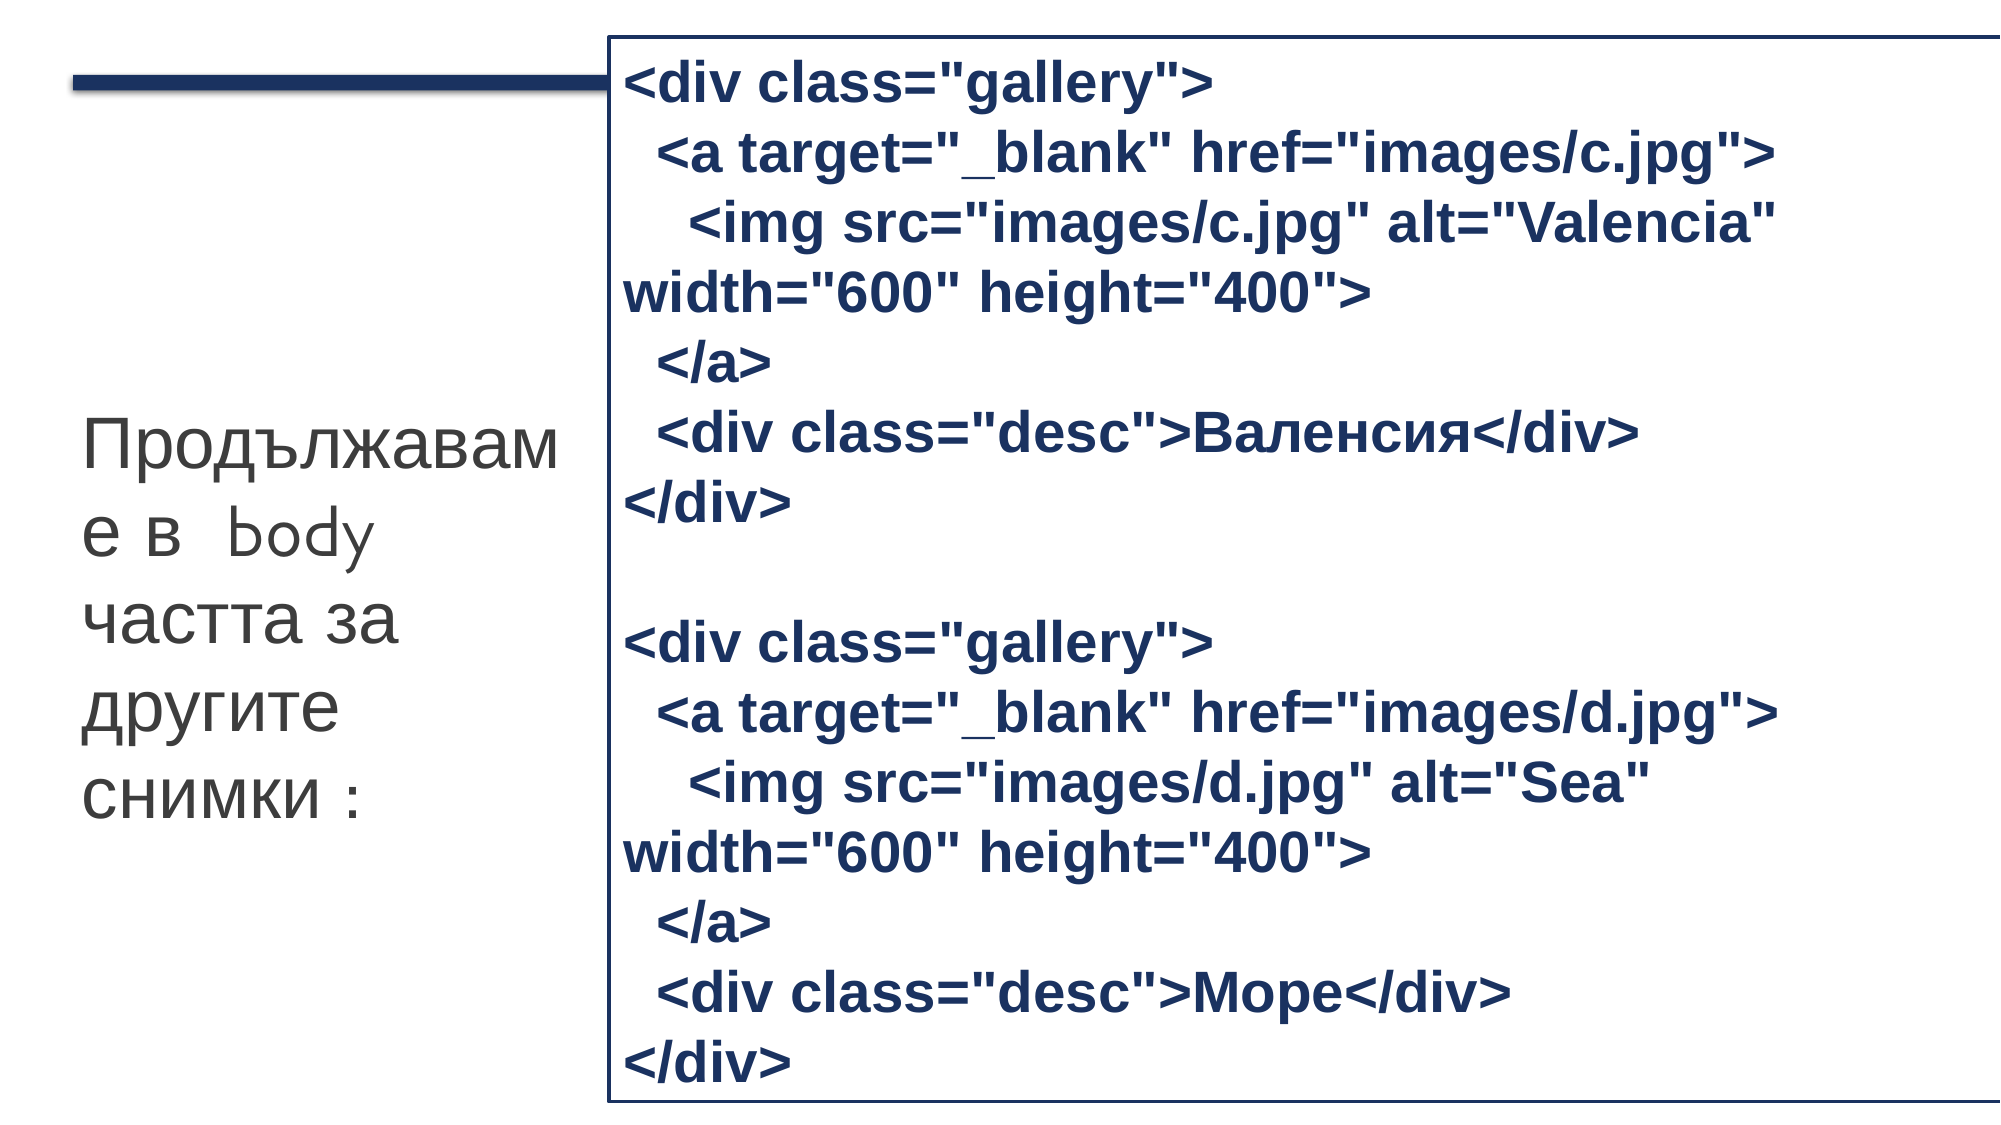

<div class="gallery">
  <a target="_blank" href="images/c.jpg">
    <img src="images/c.jpg" alt="Valencia" width="600" height="400">
  </a>
  <div class="desc">Валенсия</div>
</div>

<div class="gallery">
  <a target="_blank" href="images/d.jpg">
    <img src="images/d.jpg" alt="Sea" width="600" height="400">
  </a>
  <div class="desc">Море</div>
</div>
Продължаваме в  body частта за другите снимки :